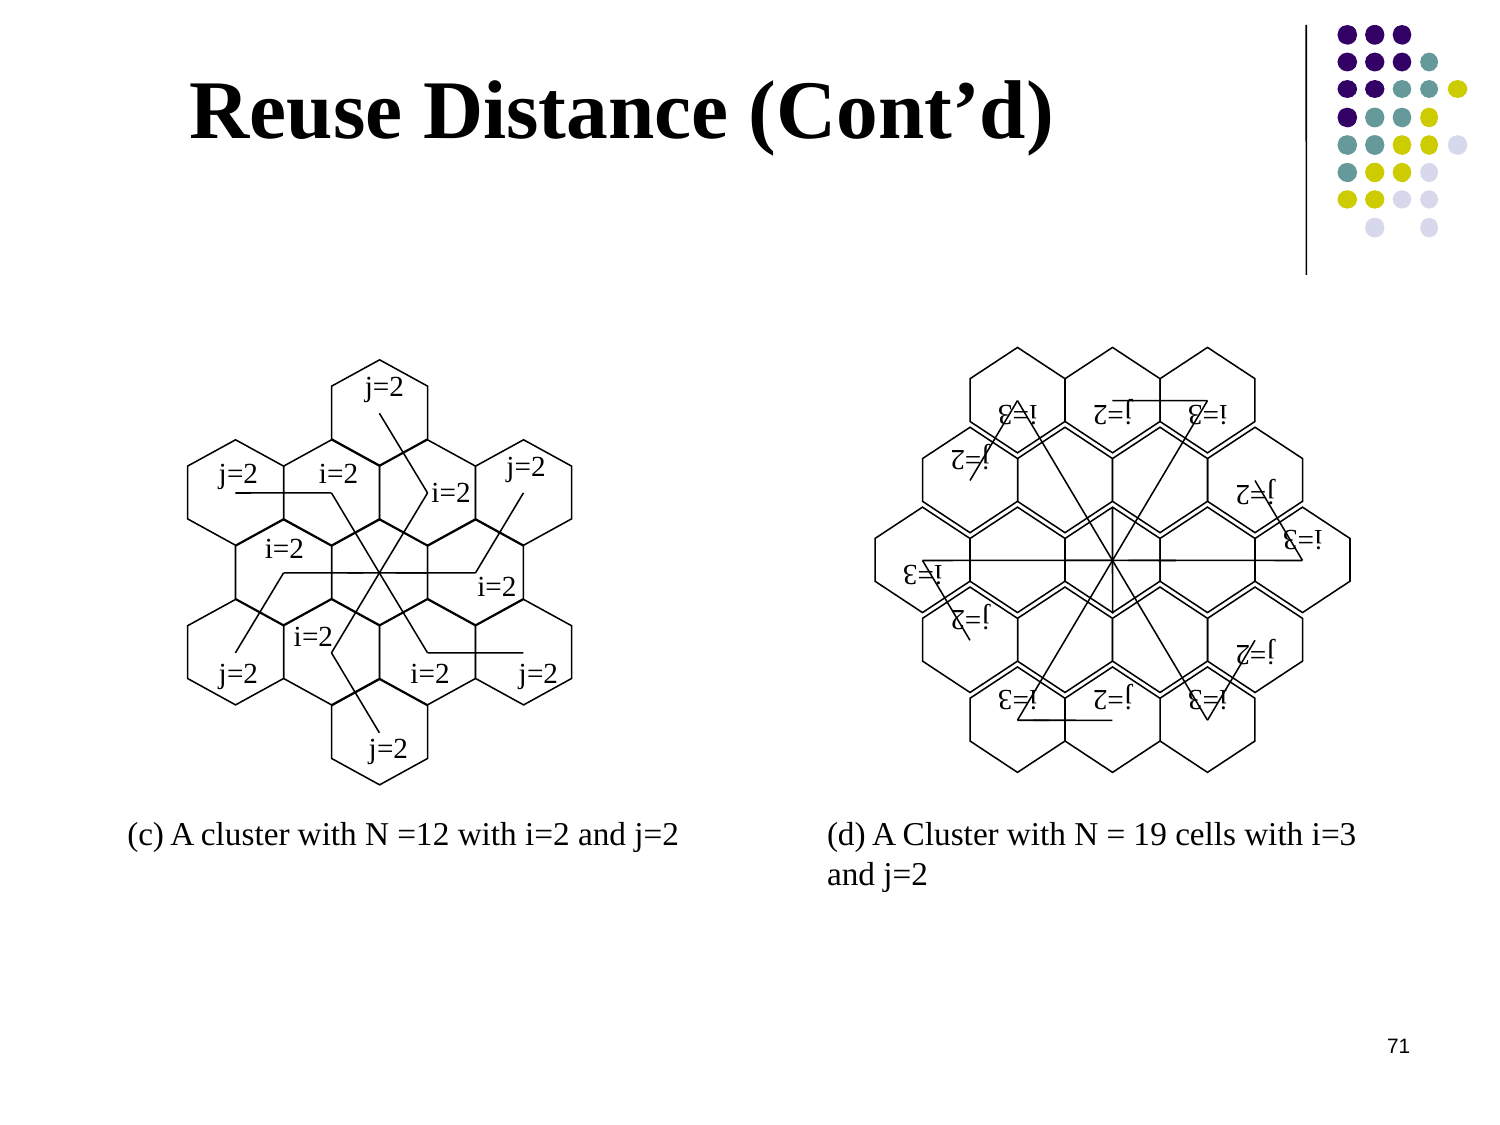

# Reuse Distance (Cont’d)
i=3

j=2

i=3

j=2

j=2

i=3

i=3

j=2

j=2

i=3

j=2

i=3

j=2

j=2

j=2
i=2
i=2

i=2

i=2

i=2
j=2
i=2
j=2

j=2
(c) A cluster with N =12 with i=2 and j=2
(d) A Cluster with N = 19 cells with i=3 and j=2
71